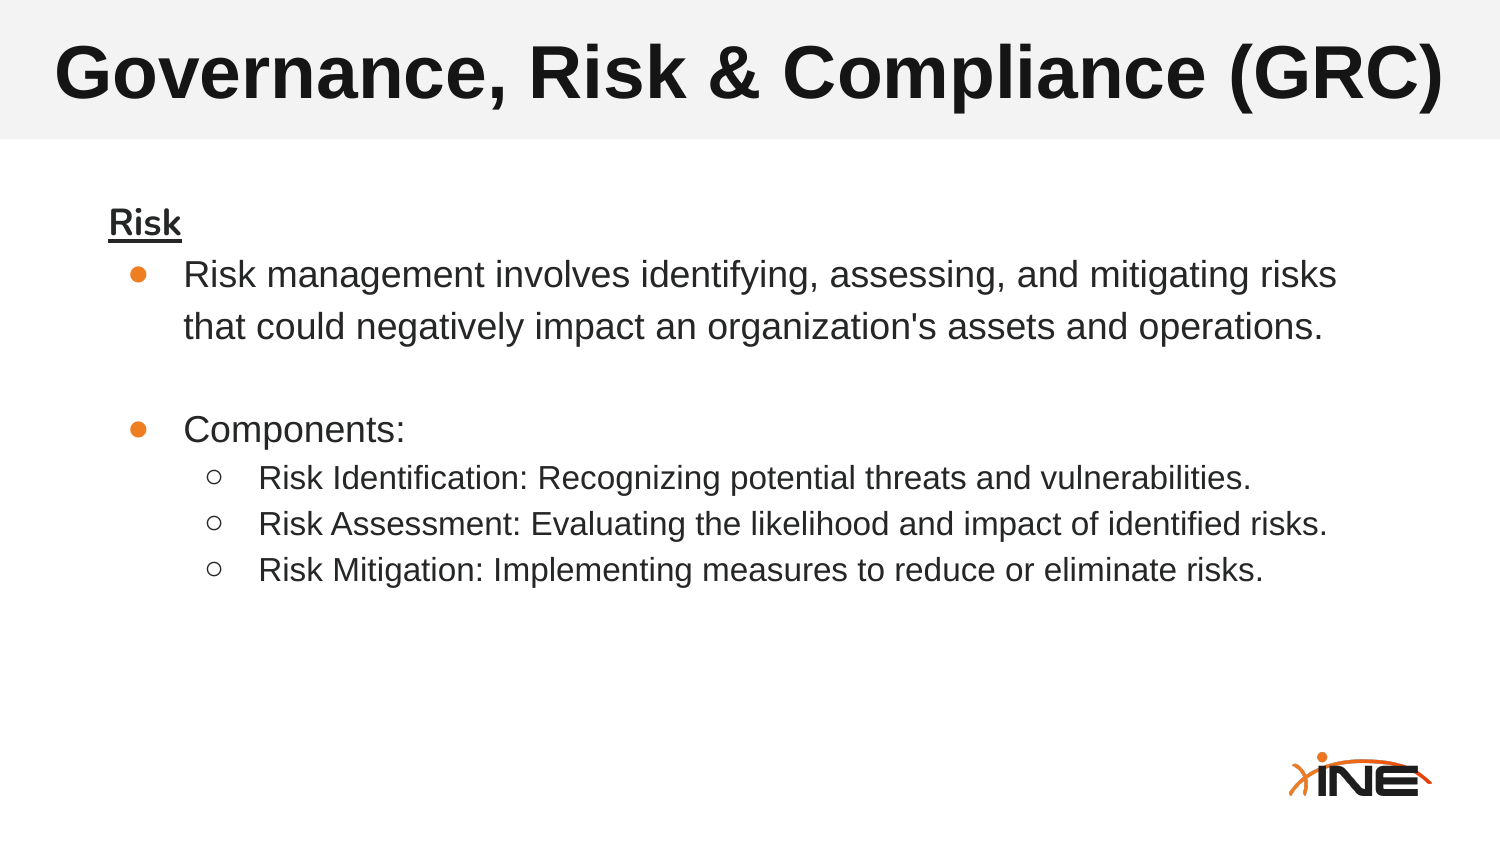

# Governance, Risk & Compliance (GRC)
Risk
Risk management involves identifying, assessing, and mitigating risks that could negatively impact an organization's assets and operations.

Components:
Risk Identification: Recognizing potential threats and vulnerabilities.
Risk Assessment: Evaluating the likelihood and impact of identified risks.
Risk Mitigation: Implementing measures to reduce or eliminate risks.